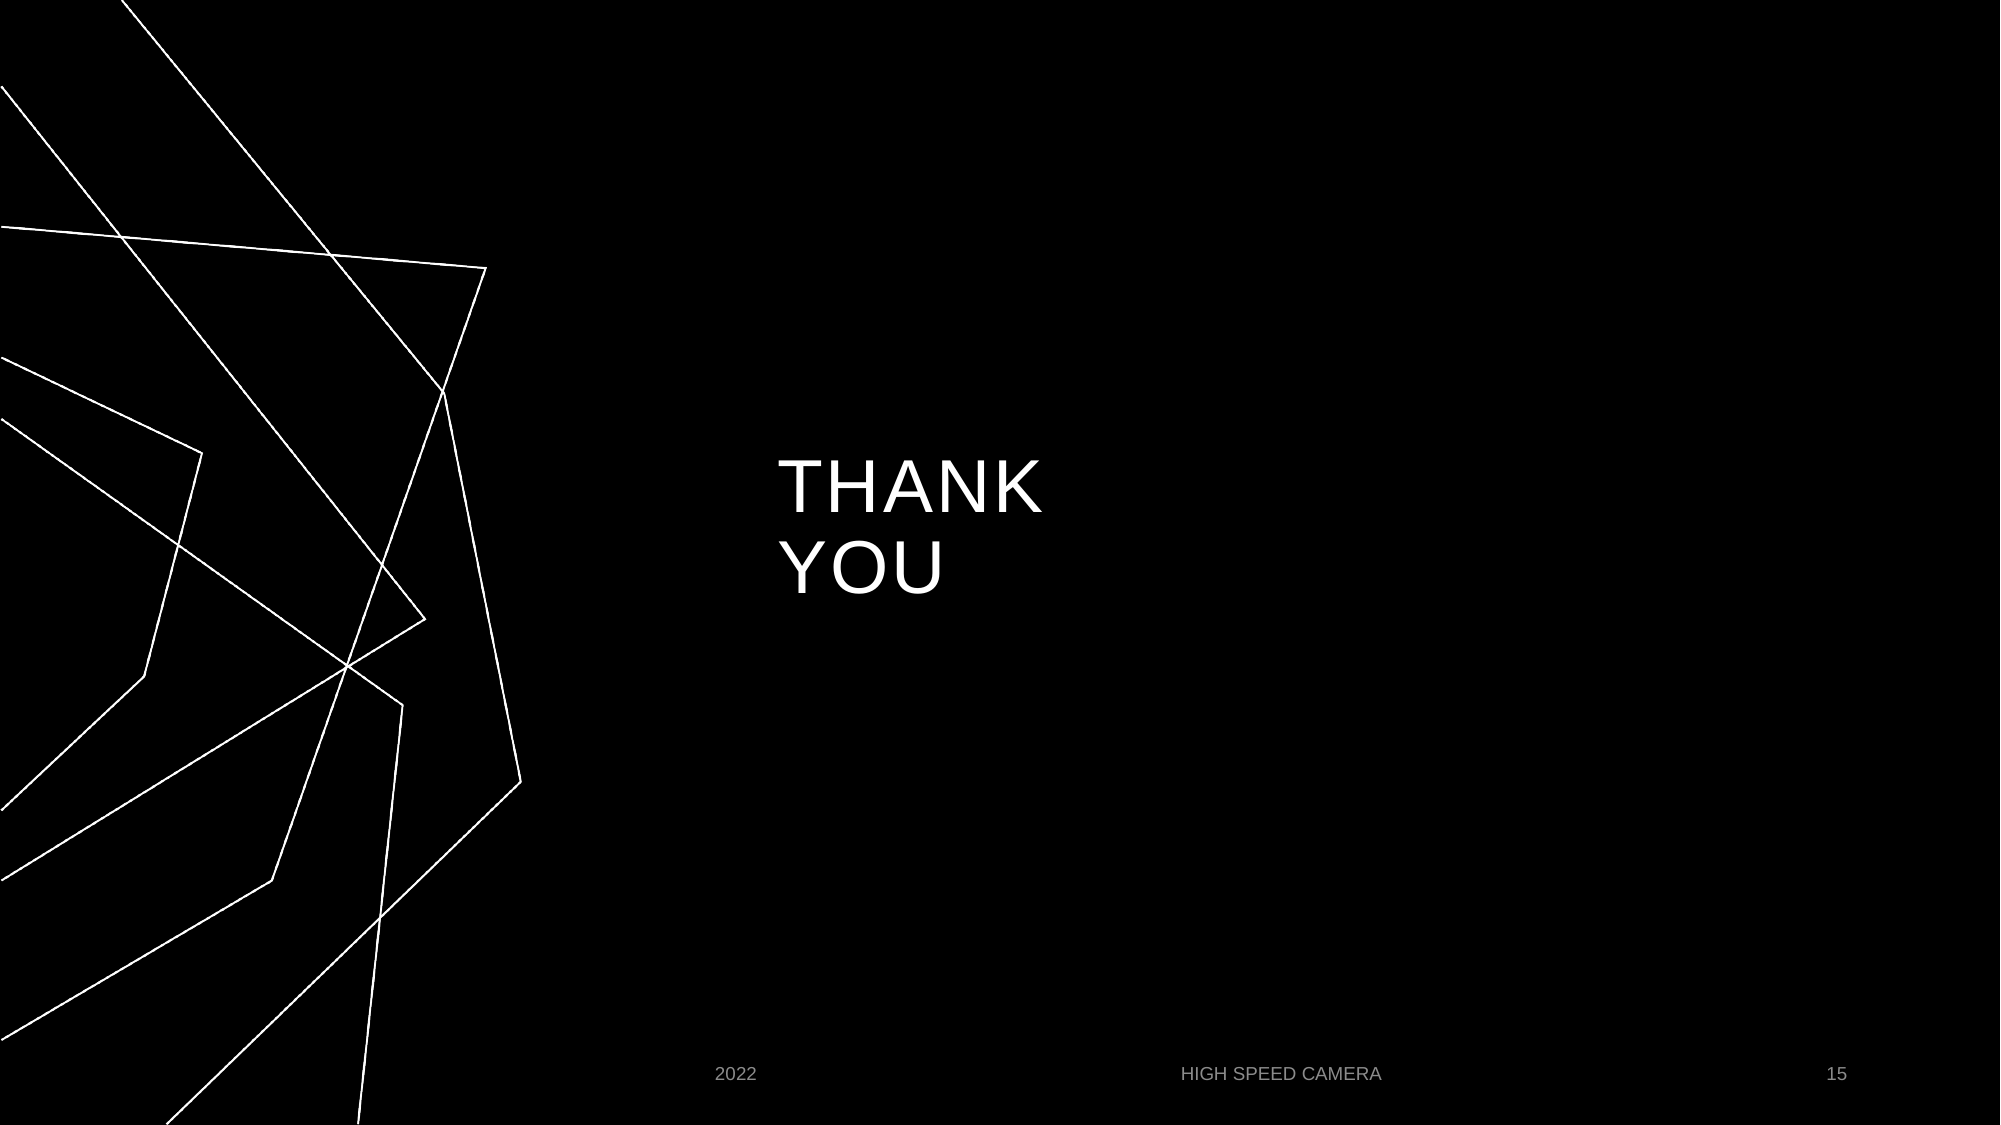

# THANK YOU
2022
HIGH SPEED CAMERA
15